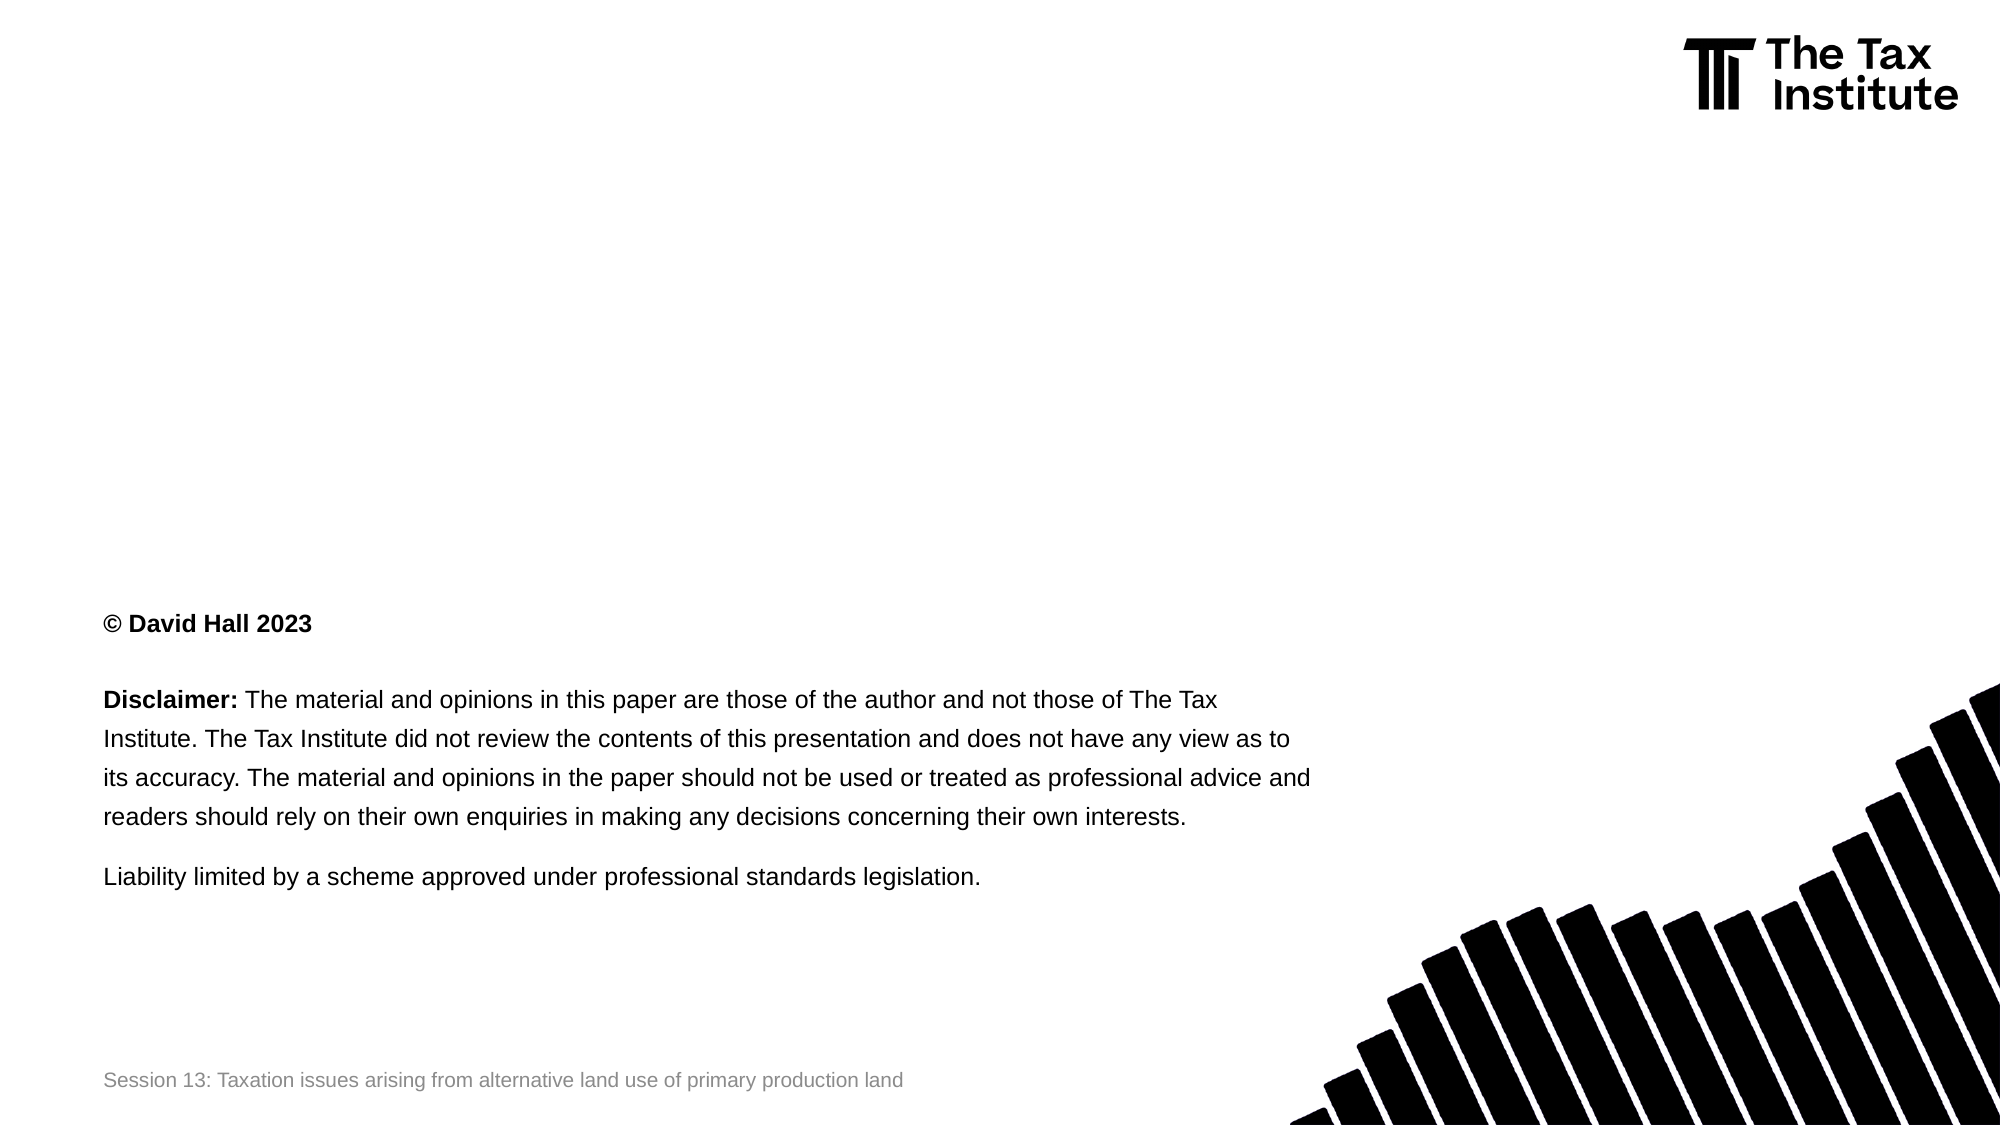

© David Hall 2023
Disclaimer: The material and opinions in this paper are those of the author and not those of The Tax Institute. The Tax Institute did not review the contents of this presentation and does not have any view as to its accuracy. The material and opinions in the paper should not be used or treated as professional advice and readers should rely on their own enquiries in making any decisions concerning their own interests.
Liability limited by a scheme approved under professional standards legislation.

Session 13: Taxation issues arising from alternative land use of primary production land